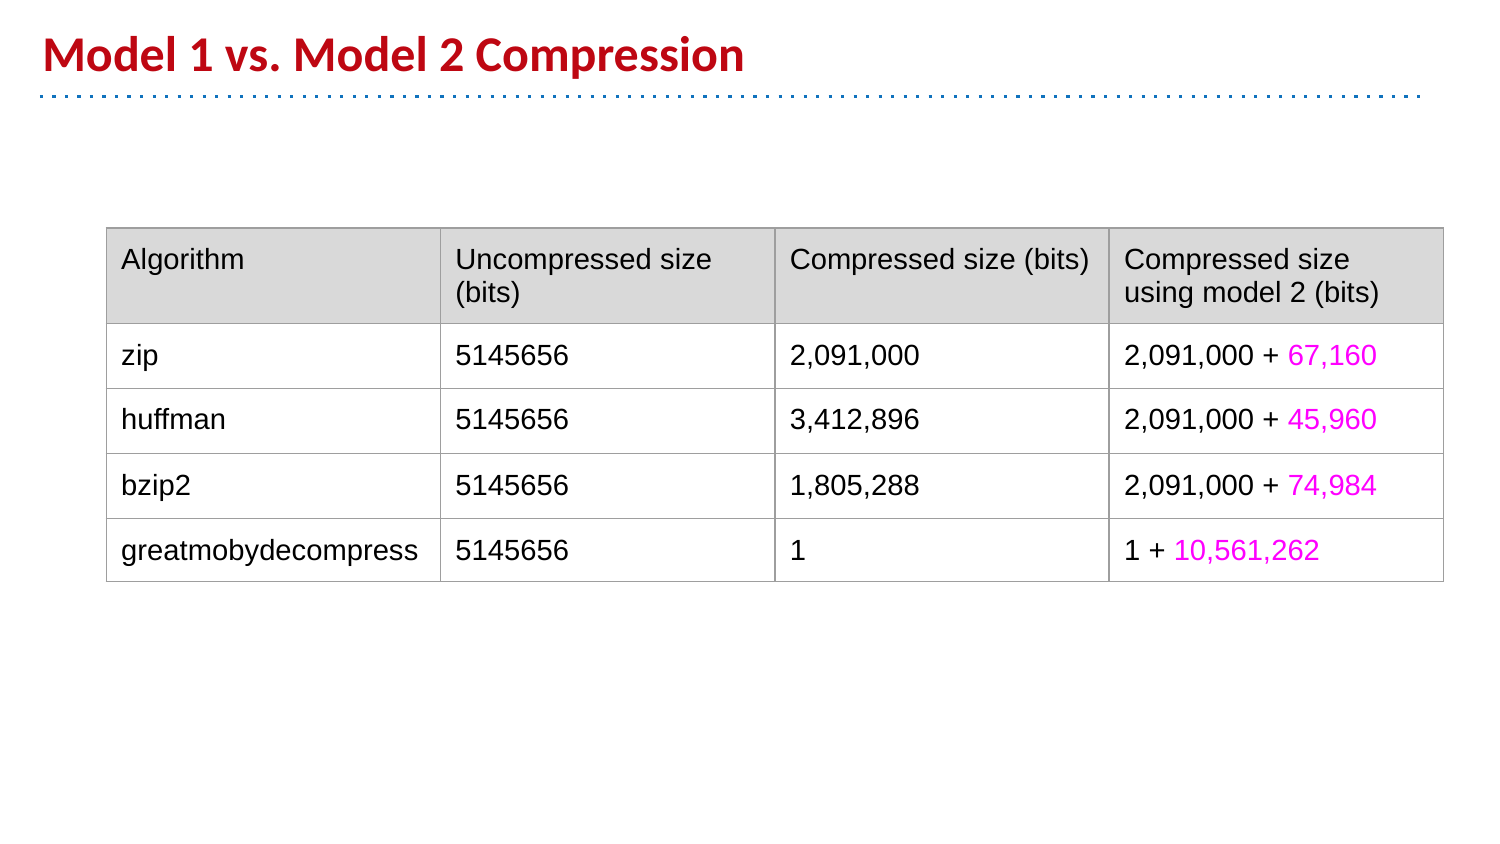

# Model 1 vs. Model 2 Compression
| Algorithm | Uncompressed size (bits) | Compressed size (bits) | Compressed size using model 2 (bits) |
| --- | --- | --- | --- |
| zip | 5145656 | 2,091,000 | 2,091,000 + 67,160 |
| huffman | 5145656 | 3,412,896 | 2,091,000 + 45,960 |
| bzip2 | 5145656 | 1,805,288 | 2,091,000 + 74,984 |
| greatmobydecompress | 5145656 | 1 | 1 + 10,561,262 |